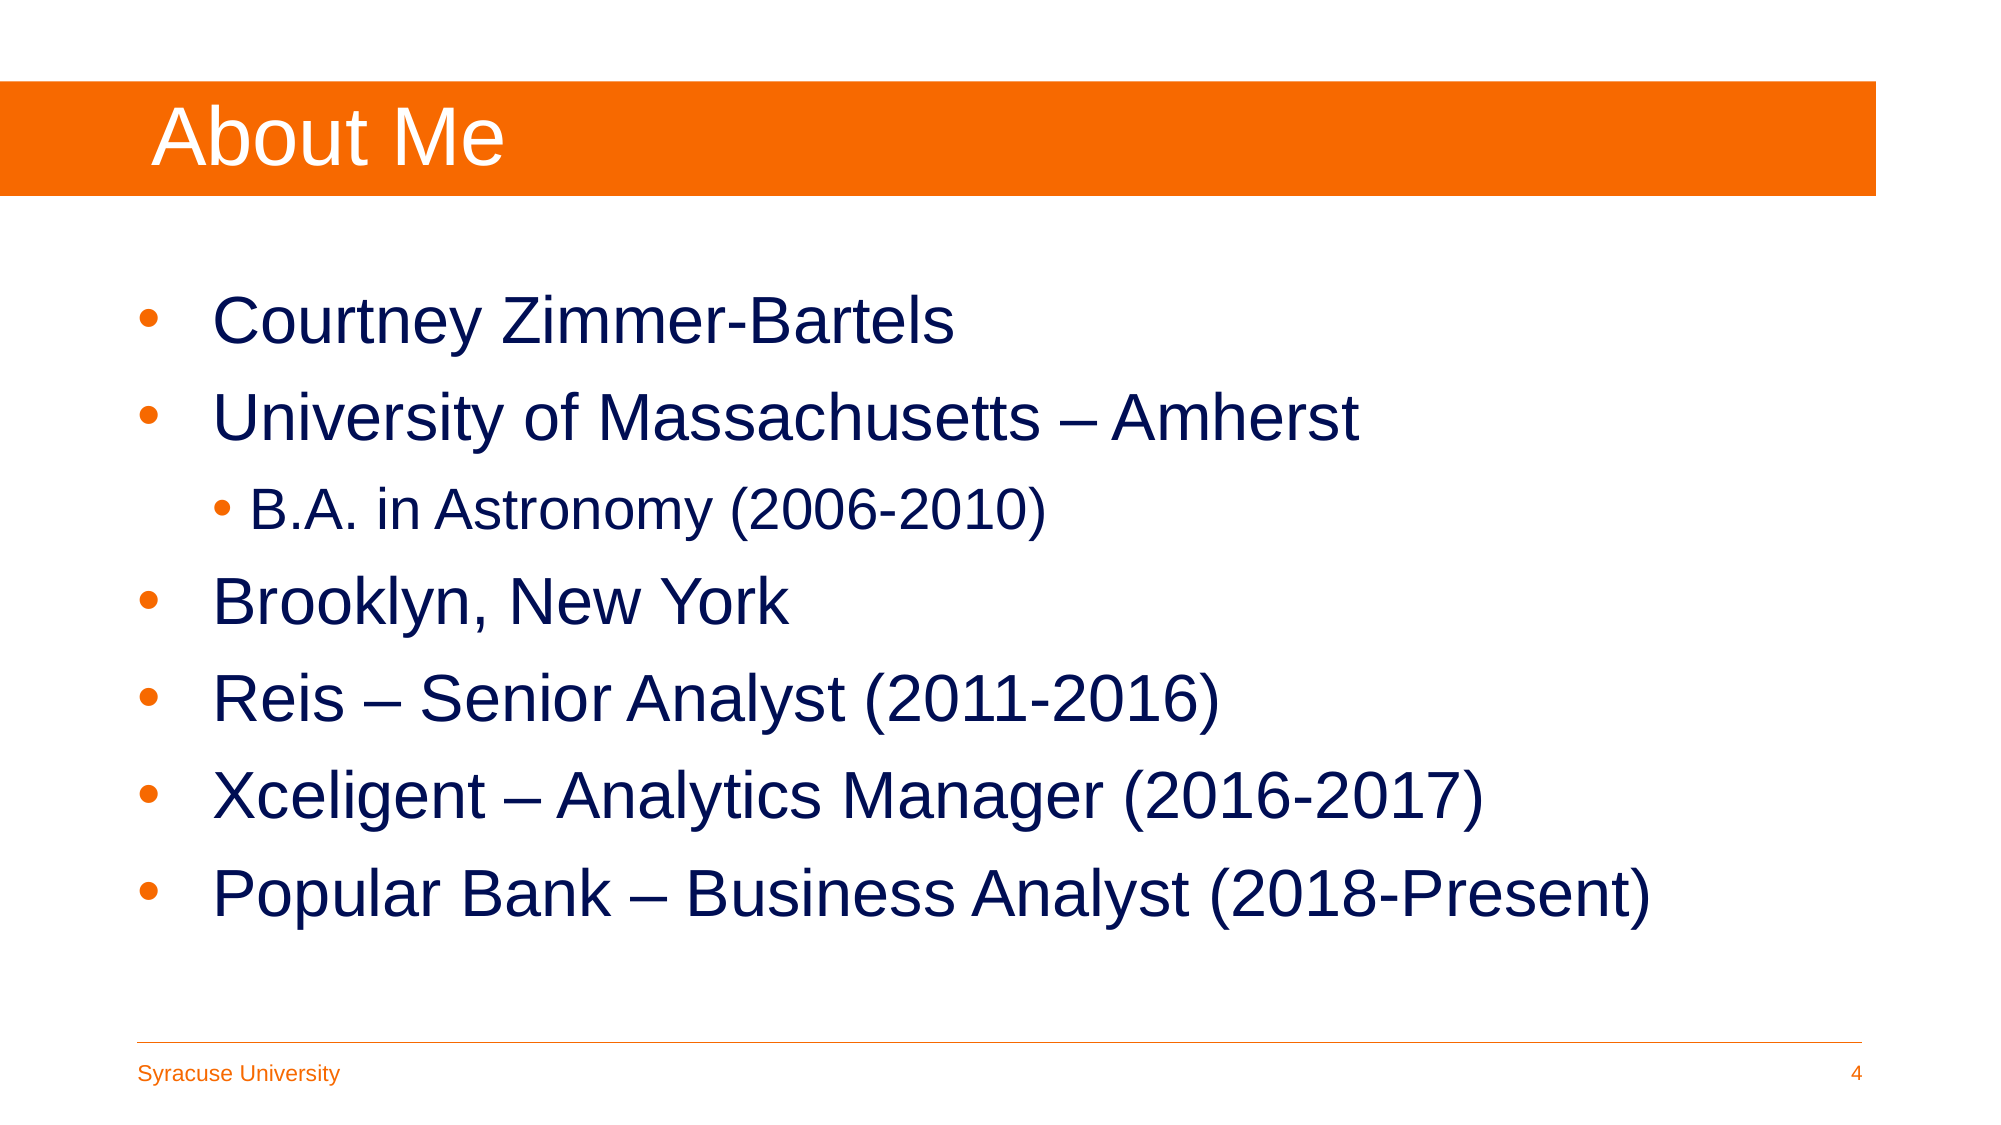

# About Me

Courtney Zimmer-Bartels
University of Massachusetts – Amherst
B.A. in Astronomy (2006-2010)
Brooklyn, New York
Reis – Senior Analyst (2011-2016)
Xceligent – Analytics Manager (2016-2017)
Popular Bank – Business Analyst (2018-Present)